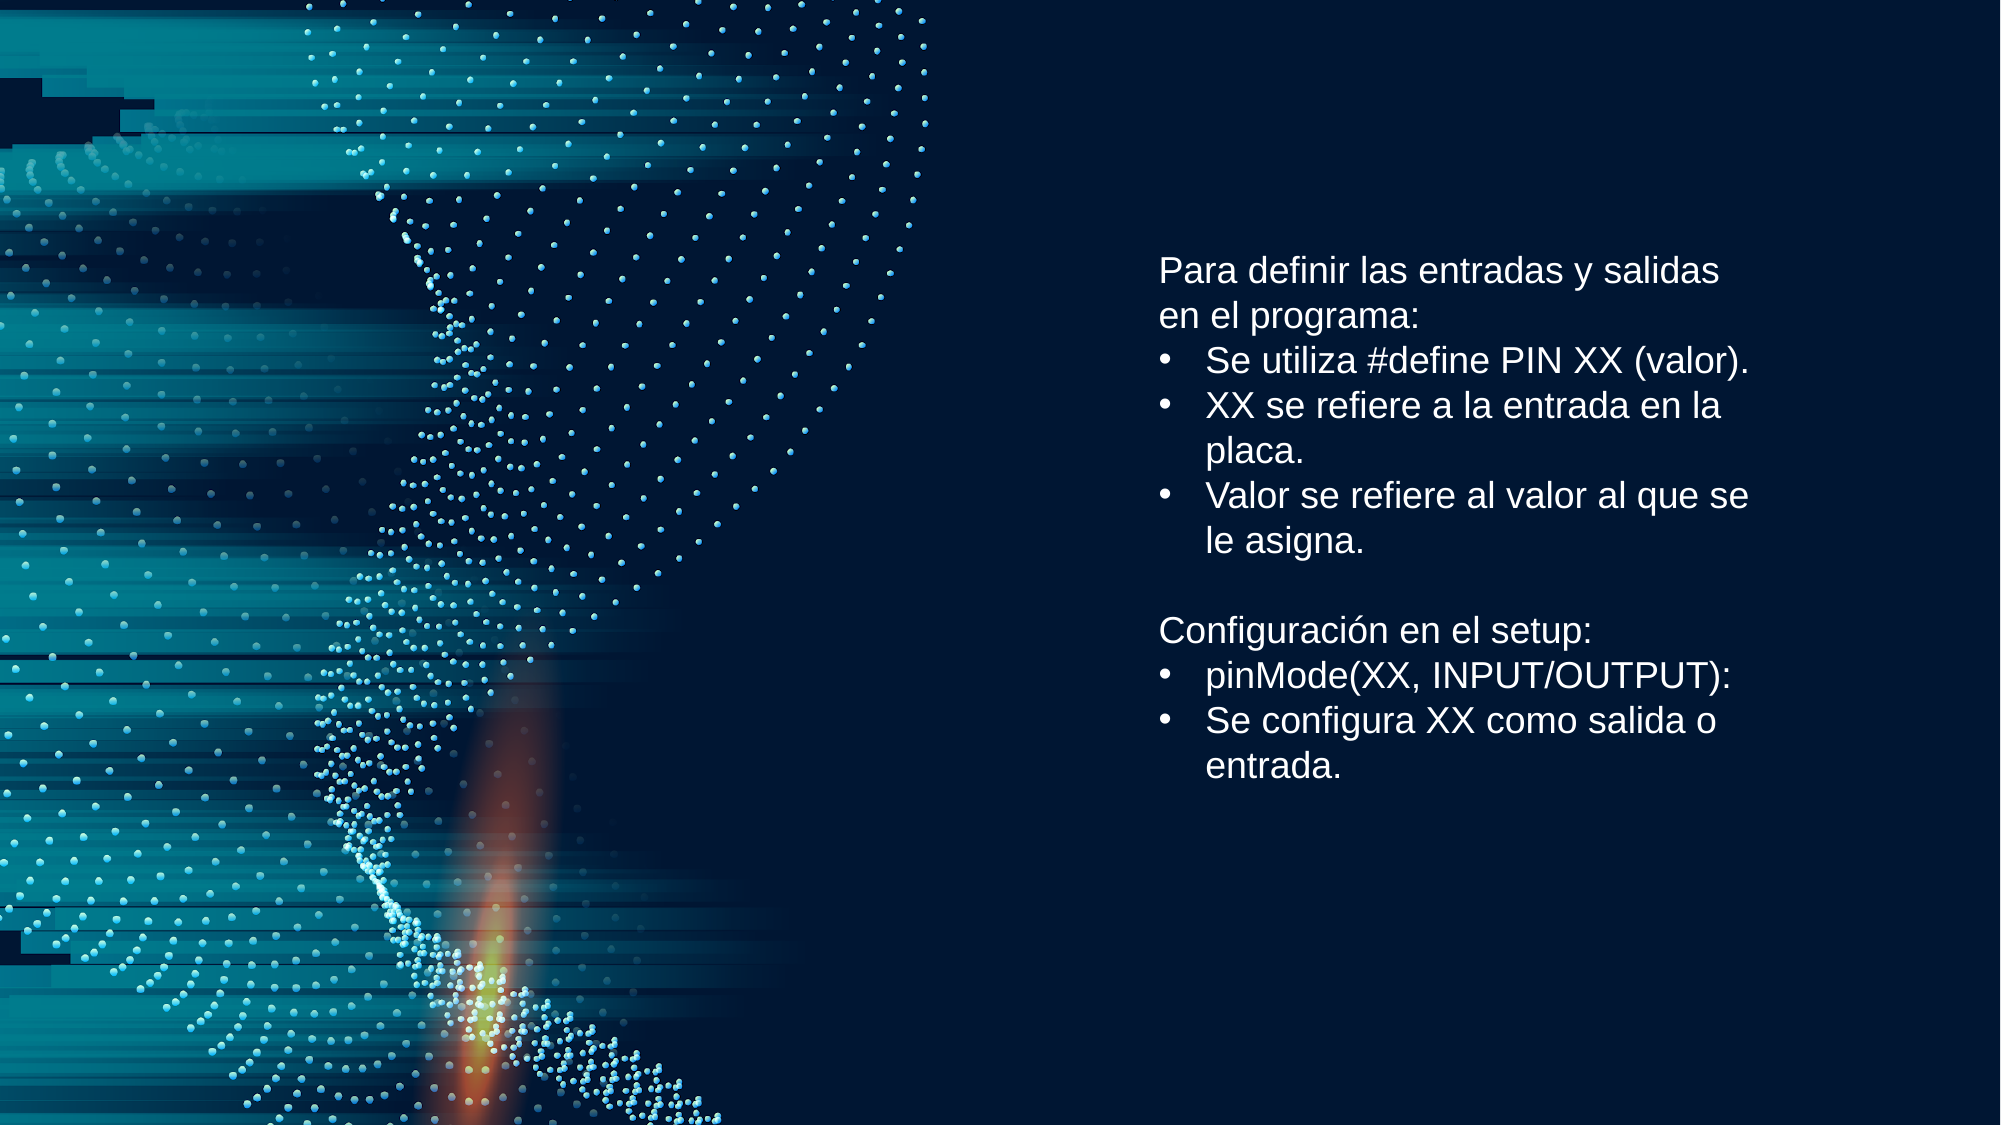

Para definir las entradas y salidas en el programa:
Se utiliza #define PIN XX (valor).
XX se refiere a la entrada en la placa.
Valor se refiere al valor al que se le asigna.

Configuración en el setup:
pinMode(XX, INPUT/OUTPUT):
Se configura XX como salida o entrada.